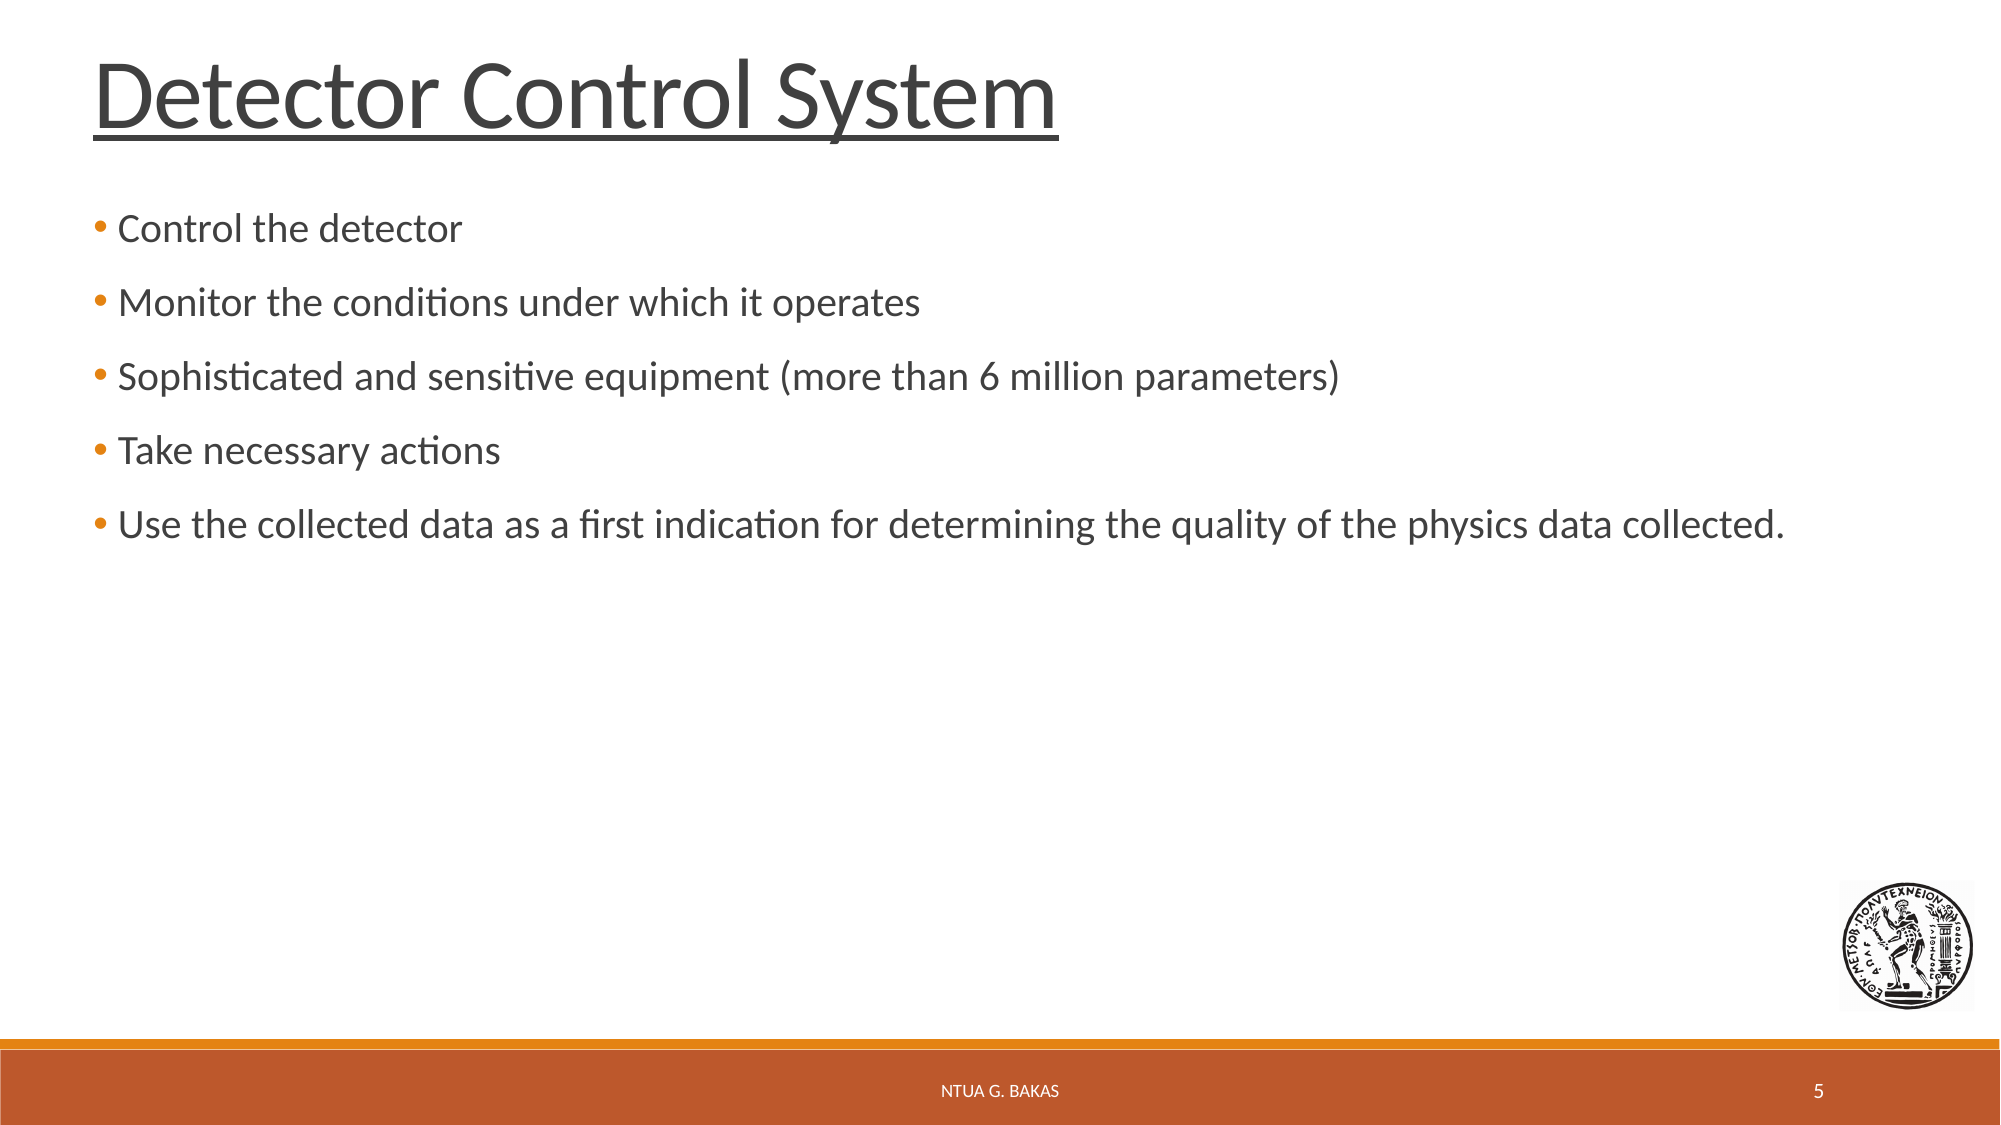

Detector Control System
 Control the detector
 Monitor the conditions under which it operates
 Sophisticated and sensitive equipment (more than 6 million parameters)
 Take necessary actions
 Use the collected data as a first indication for determining the quality of the physics data collected.
NTUA G. Bakas
5